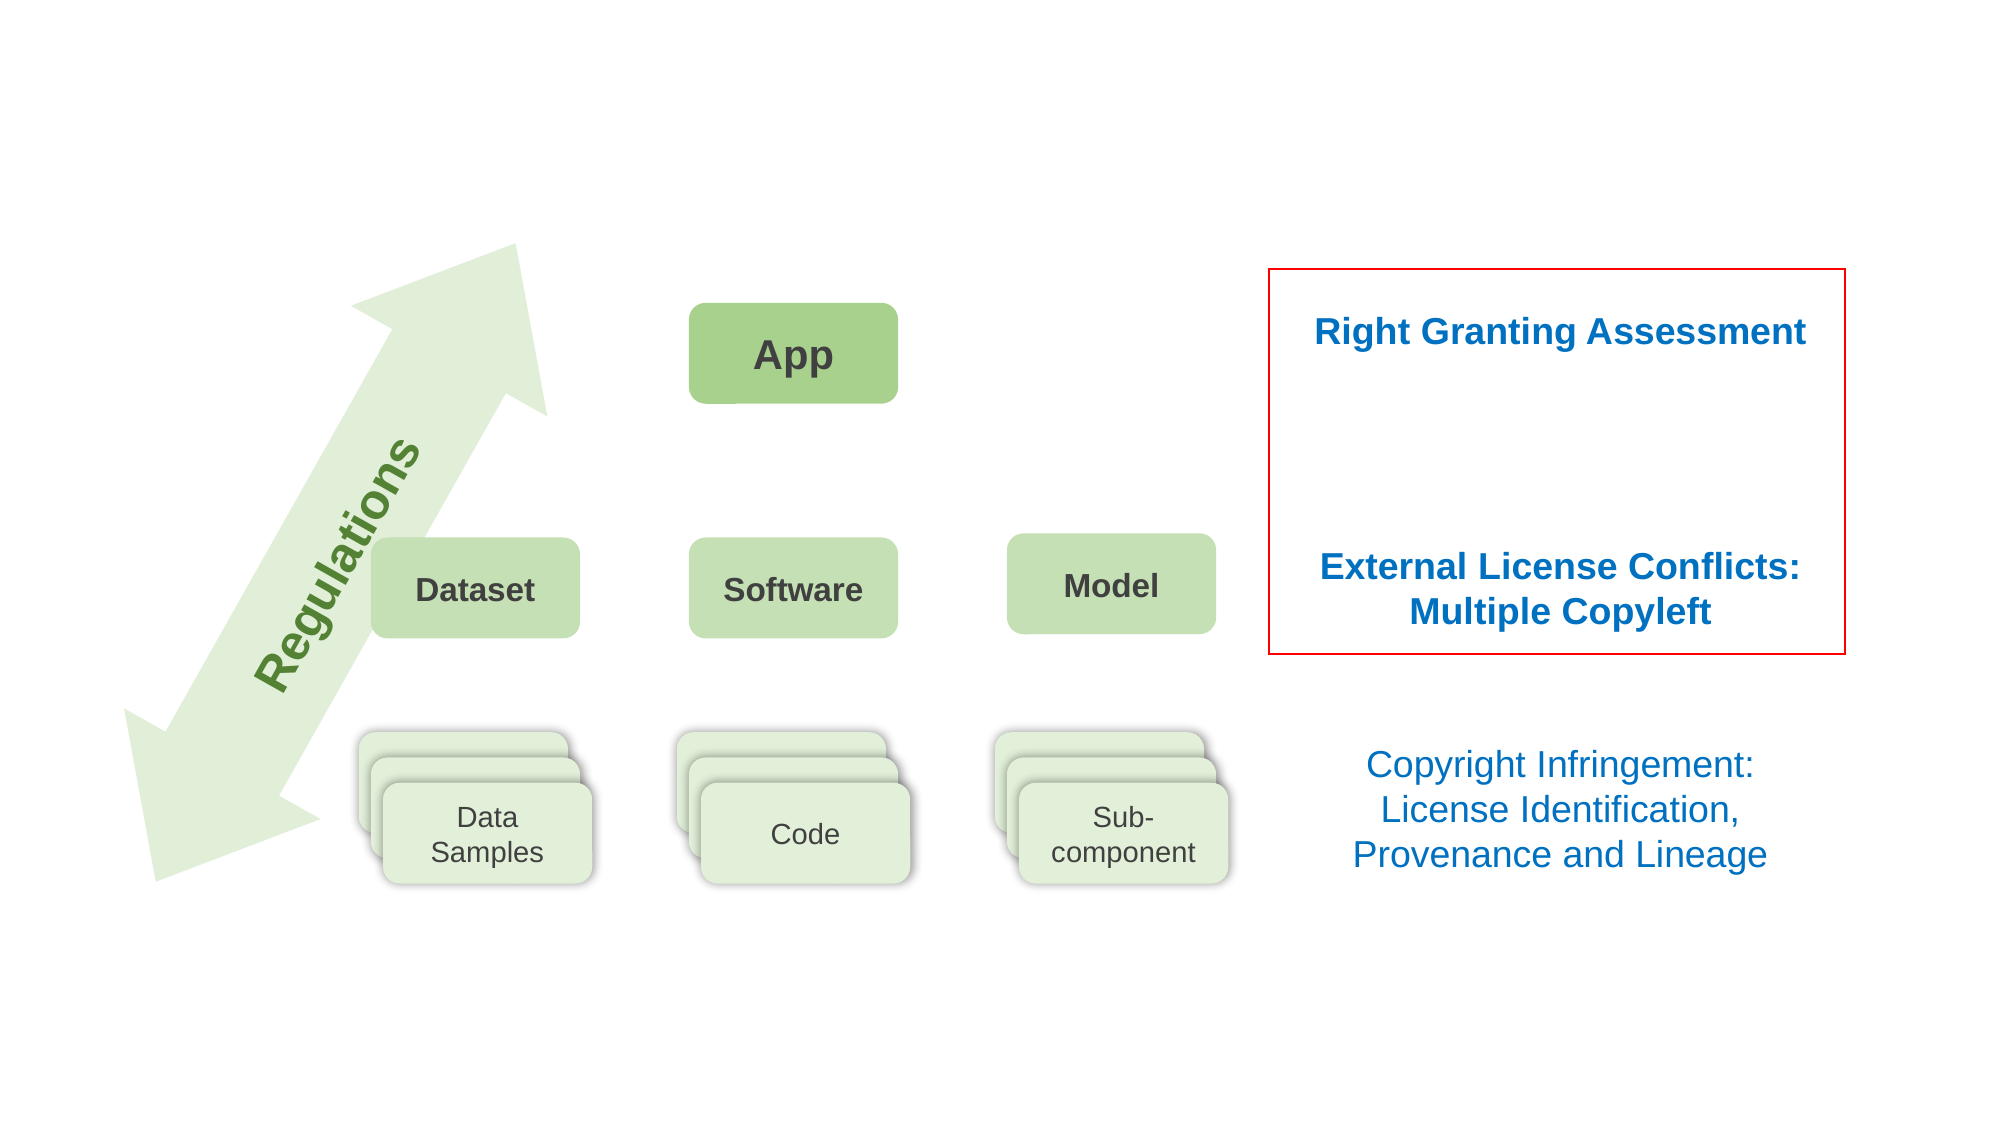

Regulations

Right Granting Assessment
App
Model
External License Conflicts:
Multiple Copyleft
Dataset
Software
Copyright Infringement: License Identification, Provenance and Lineage
Work
Work
Data Samples
Work
Work
Code
Work
Work
Sub-component